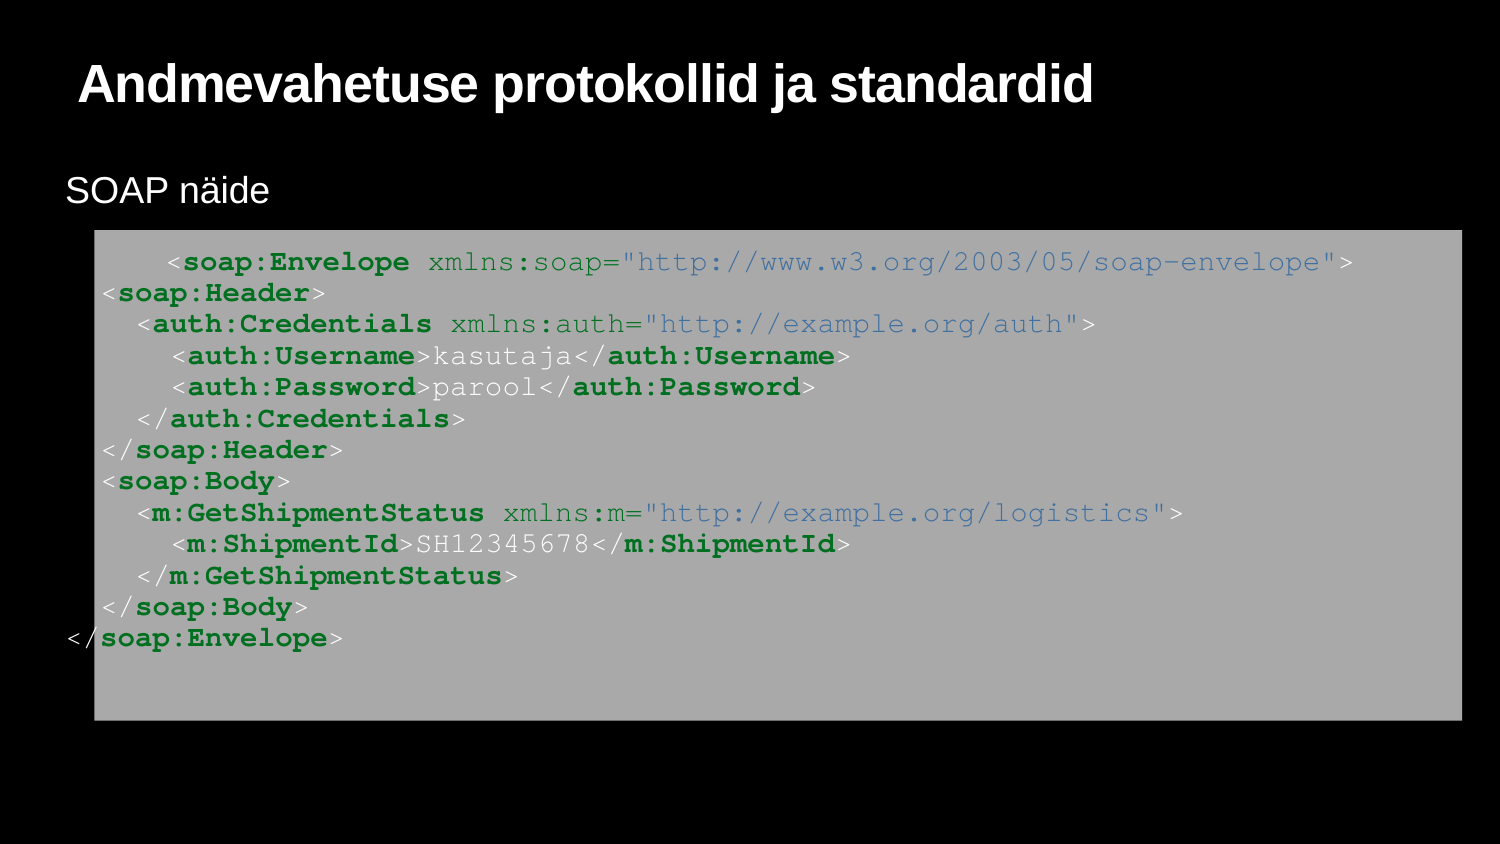

# Andmevahetuse protokollid ja standardid
SOAP näide
<soap:Envelope xmlns:soap="http://www.w3.org/2003/05/soap-envelope">
  <soap:Header>
    <auth:Credentials xmlns:auth="http://example.org/auth">
      <auth:Username>kasutaja</auth:Username>
      <auth:Password>parool</auth:Password>
    </auth:Credentials>
  </soap:Header>
  <soap:Body>
    <m:GetShipmentStatus xmlns:m="http://example.org/logistics">
      <m:ShipmentId>SH12345678</m:ShipmentId>
    </m:GetShipmentStatus>
  </soap:Body>
</soap:Envelope>